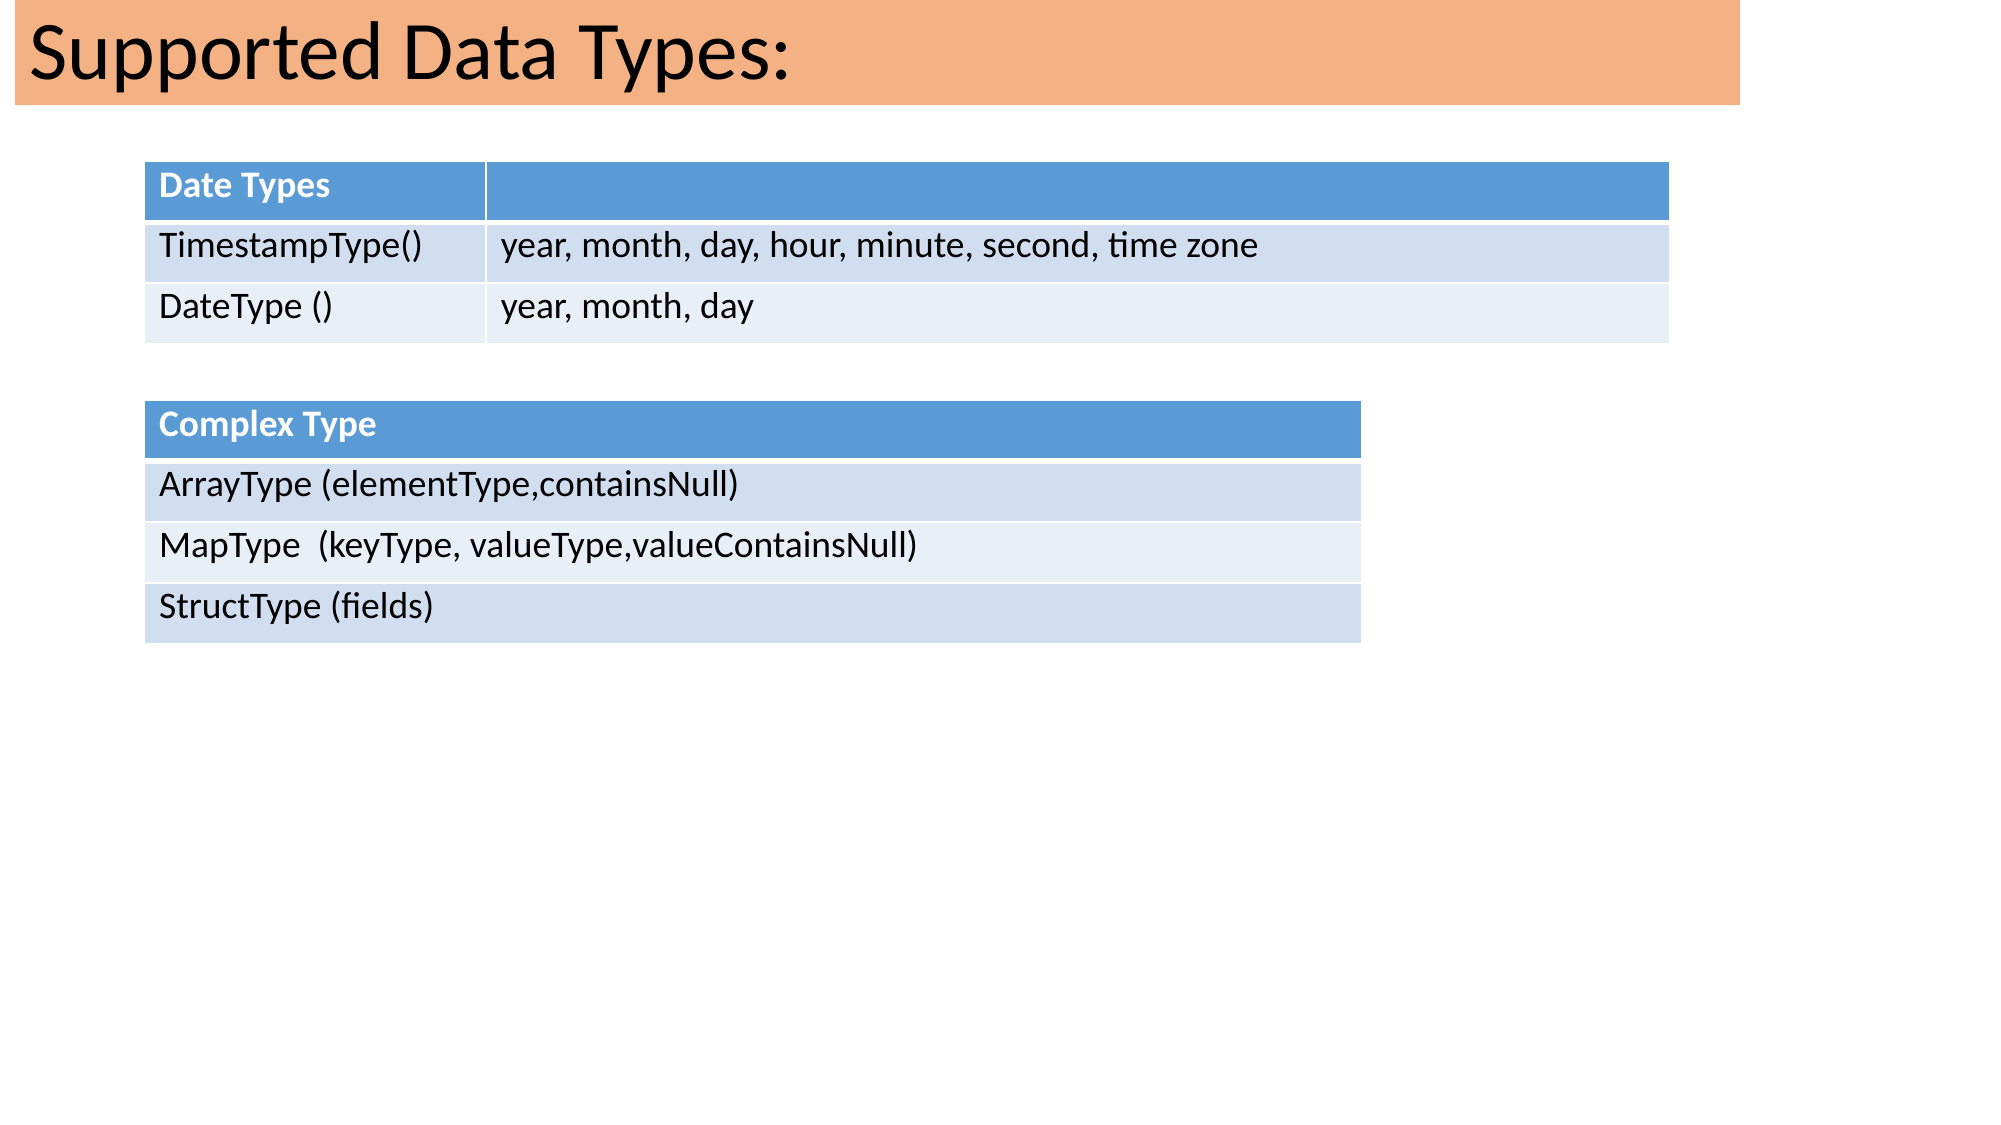

# Supported Data Types:
| Date Types |  |
| --- | --- |
| TimestampType() | year, month, day, hour, minute, second, time zone |
| DateType () | year, month, day |
| Complex Type |
| --- |
| ArrayType (elementType,containsNull) |
| MapType (keyType, valueType,valueContainsNull) |
| StructType (fields) |